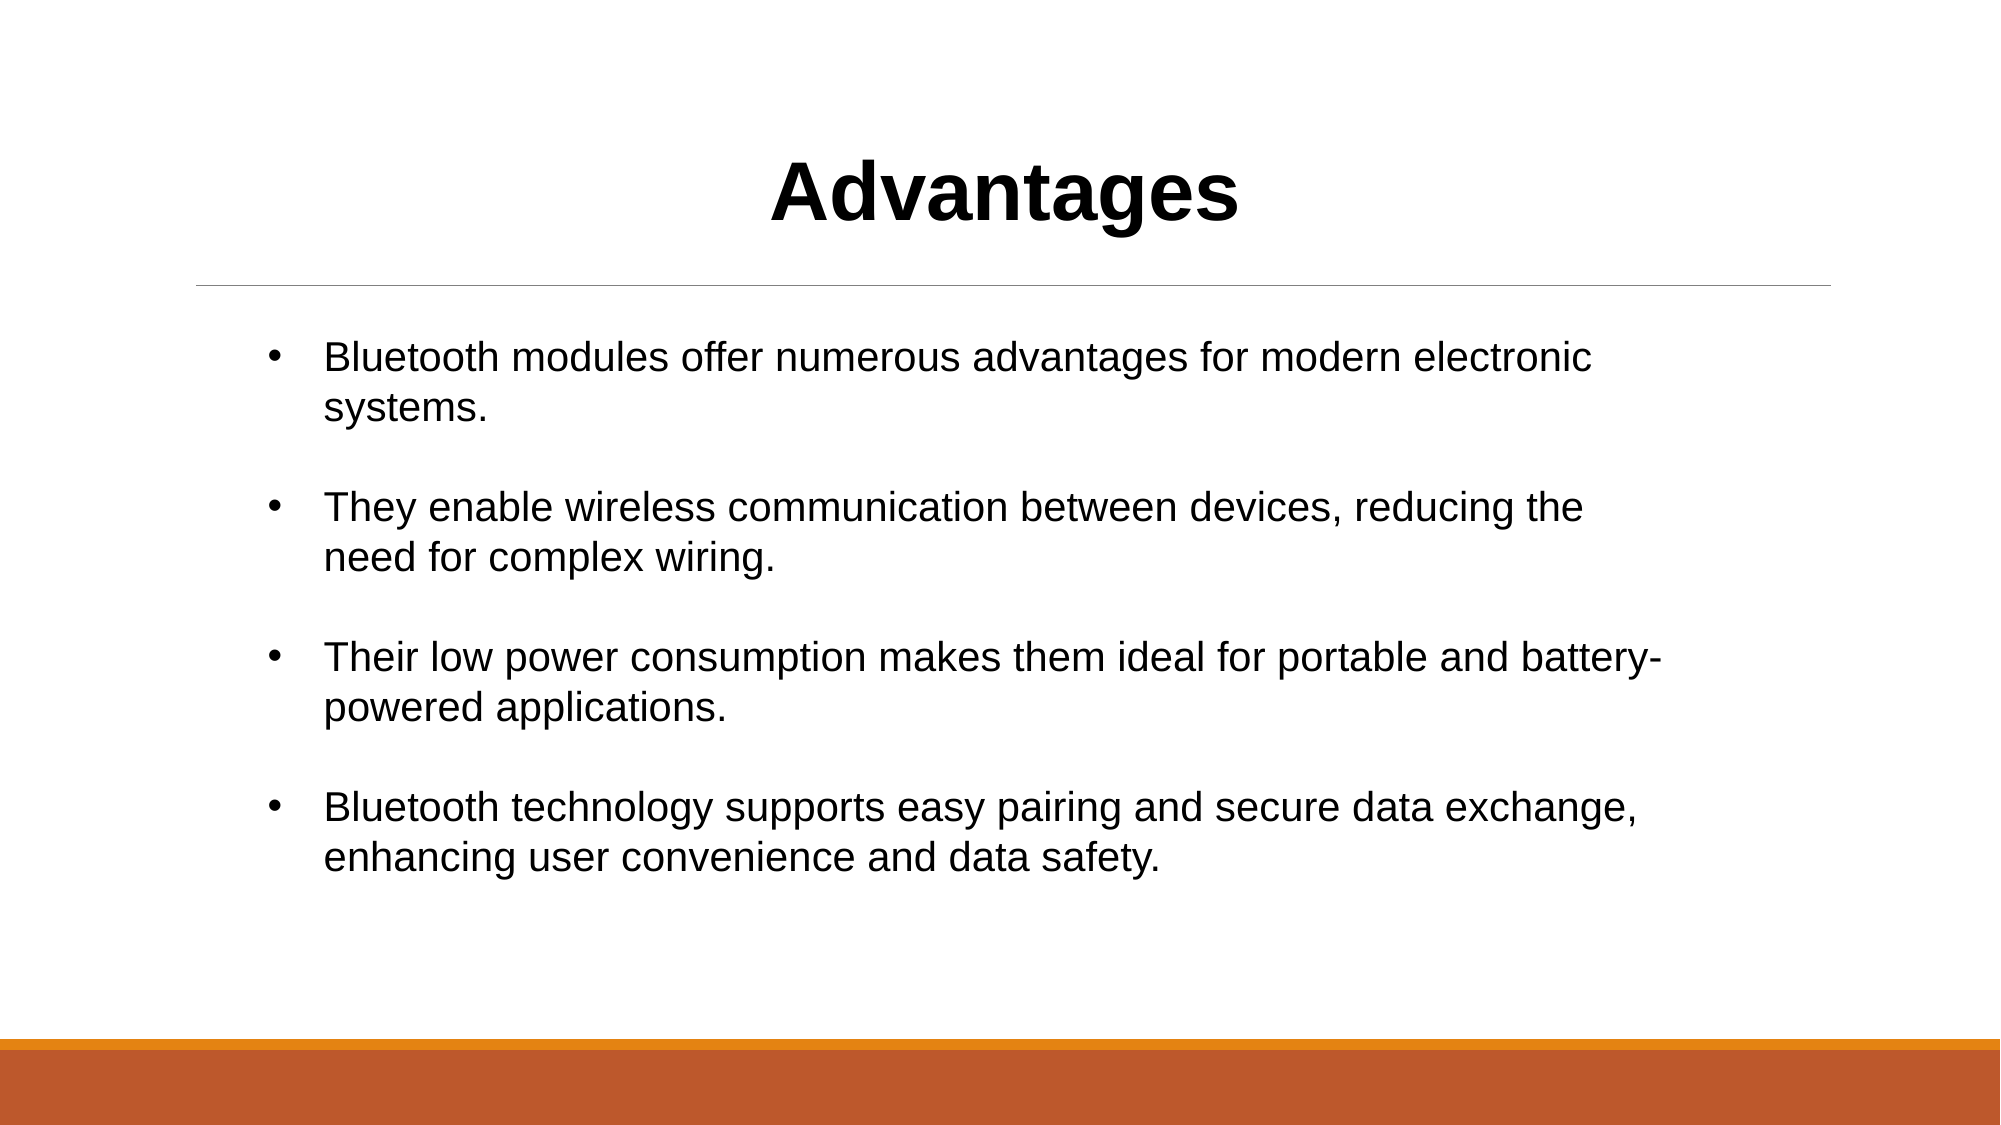

Advantages

Bluetooth modules offer numerous advantages for modern electronic systems.

They enable wireless communication between devices, reducing the need for complex wiring.

Their low power consumption makes them ideal for portable and battery-powered applications.

Bluetooth technology supports easy pairing and secure data exchange, enhancing user convenience and data safety.